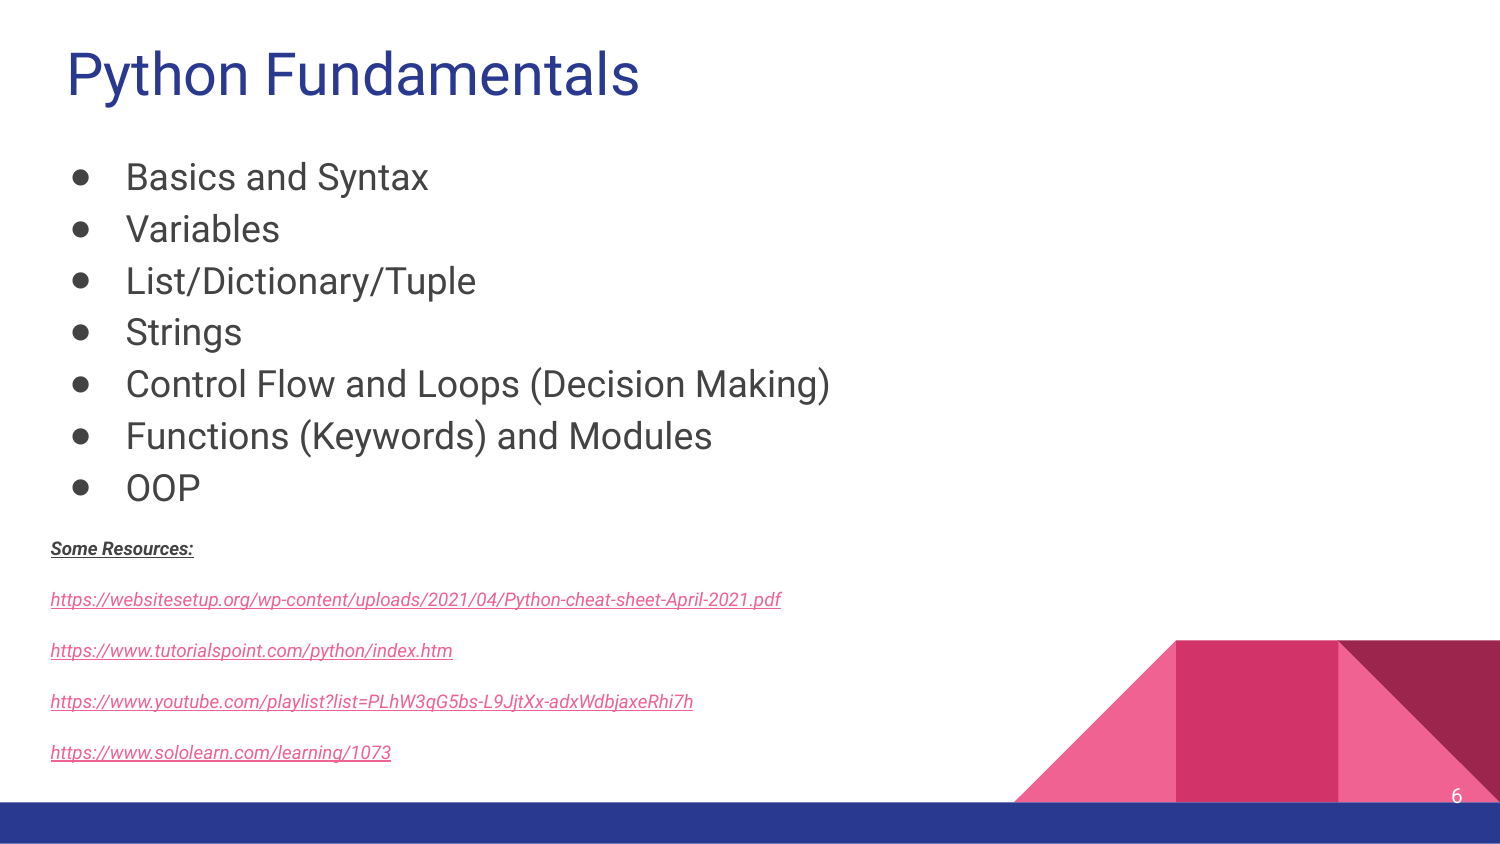

# Python Fundamentals
Basics and Syntax
Variables
List/Dictionary/Tuple
Strings
Control Flow and Loops (Decision Making)
Functions (Keywords) and Modules
OOP
Some Resources:
https://websitesetup.org/wp-content/uploads/2021/04/Python-cheat-sheet-April-2021.pdf
https://www.tutorialspoint.com/python/index.htm
https://www.youtube.com/playlist?list=PLhW3qG5bs-L9JjtXx-adxWdbjaxeRhi7h
https://www.sololearn.com/learning/1073
6